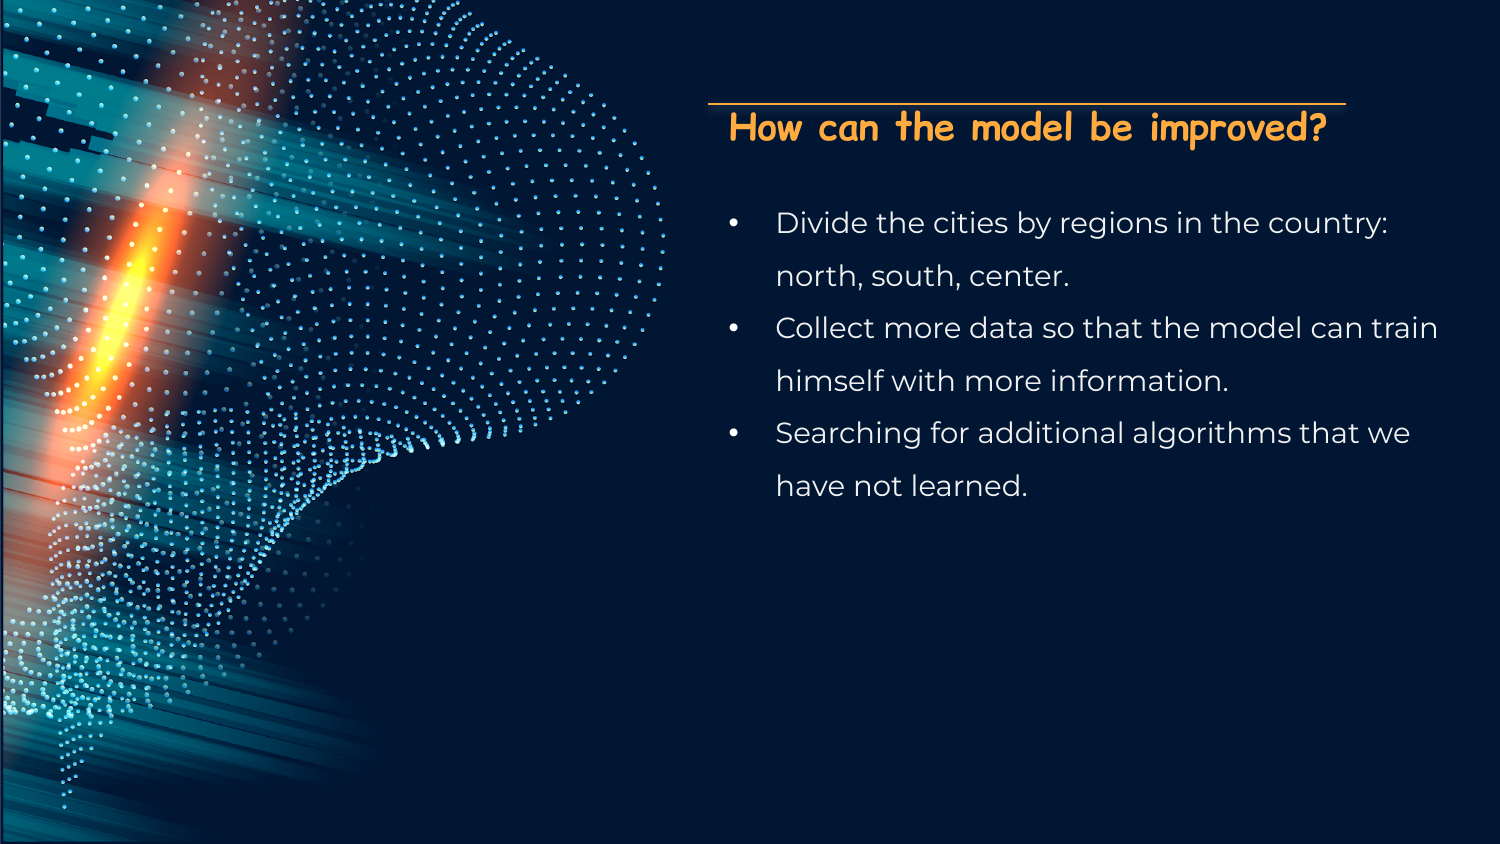

How can the model be improved?
Divide the cities by regions in the country: north, south, center.
Collect more data so that the model can train himself with more information.
Searching for additional algorithms that we have not learned.